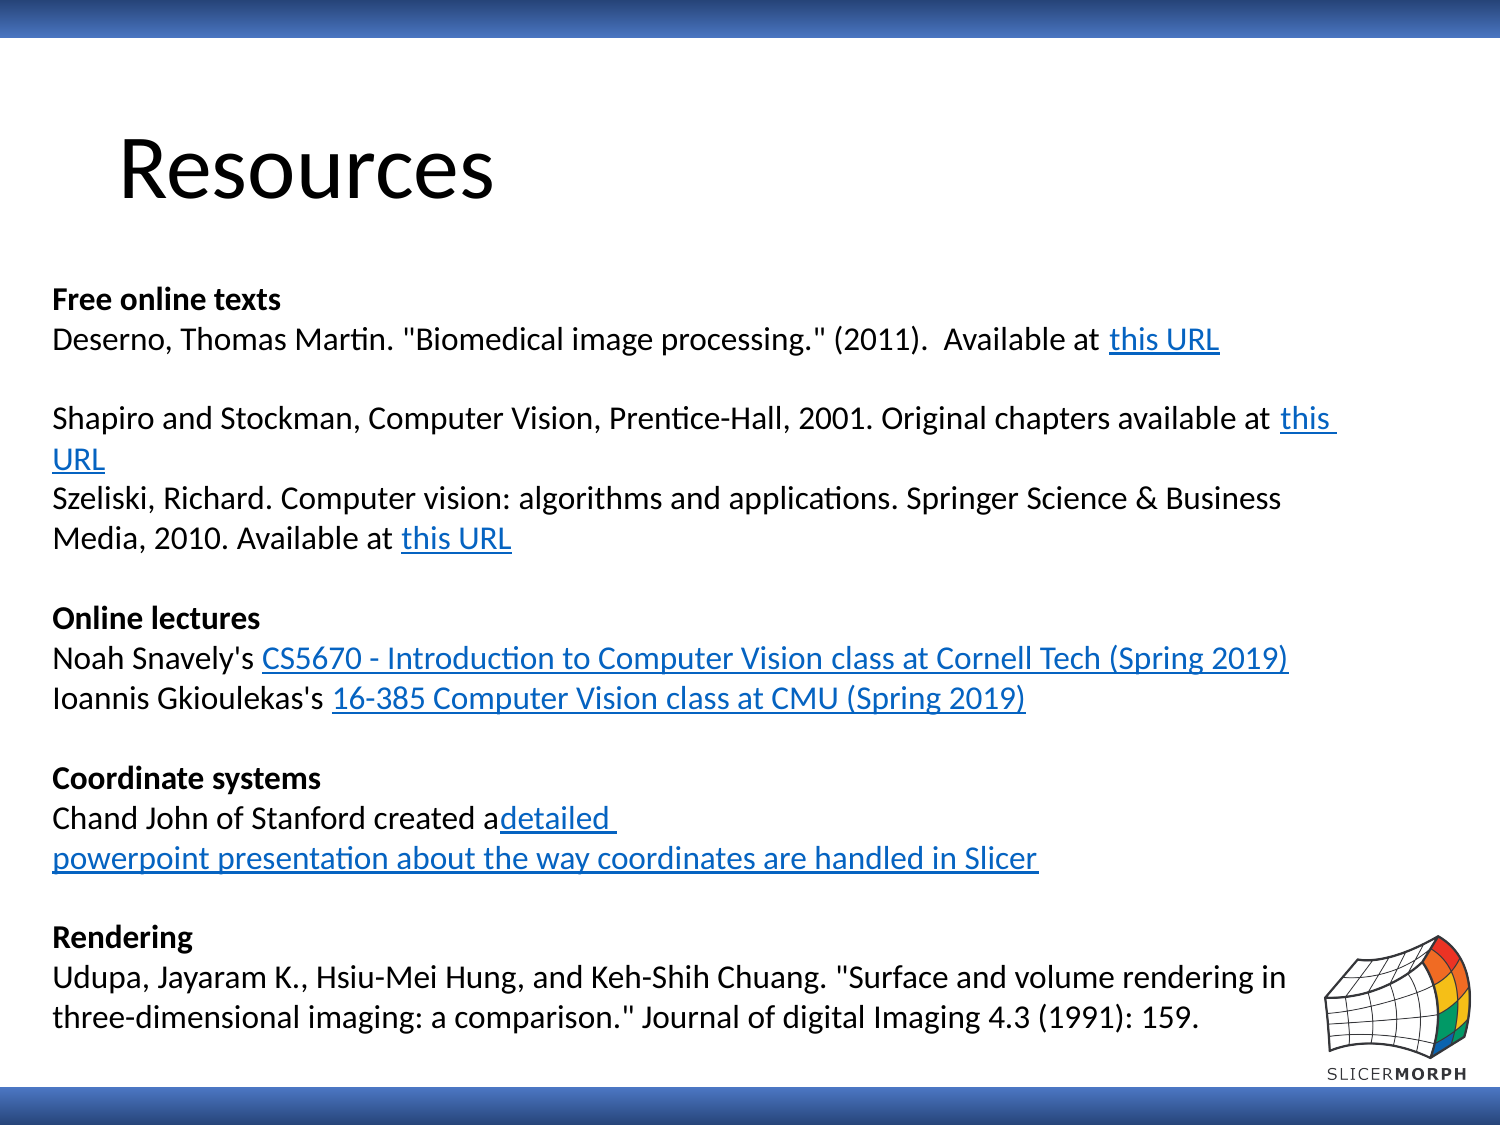

# Resources
Free online texts
Deserno, Thomas Martin. "Biomedical image processing." (2011).  Available at this URL

Shapiro and Stockman, Computer Vision, Prentice-Hall, 2001. Original chapters available at this URL
Szeliski, Richard. Computer vision: algorithms and applications. Springer Science & Business Media, 2010. Available at this URL

Online lectures
Noah Snavely's CS5670 - Introduction to Computer Vision class at Cornell Tech (Spring 2019)
Ioannis Gkioulekas's 16-385 Computer Vision class at CMU (Spring 2019)

Coordinate systems
Chand John of Stanford created adetailed powerpoint presentation about the way coordinates are handled in Slicer

Rendering
Udupa, Jayaram K., Hsiu-Mei Hung, and Keh-Shih Chuang. "Surface and volume rendering in three-dimensional imaging: a comparison." Journal of digital Imaging 4.3 (1991): 159.